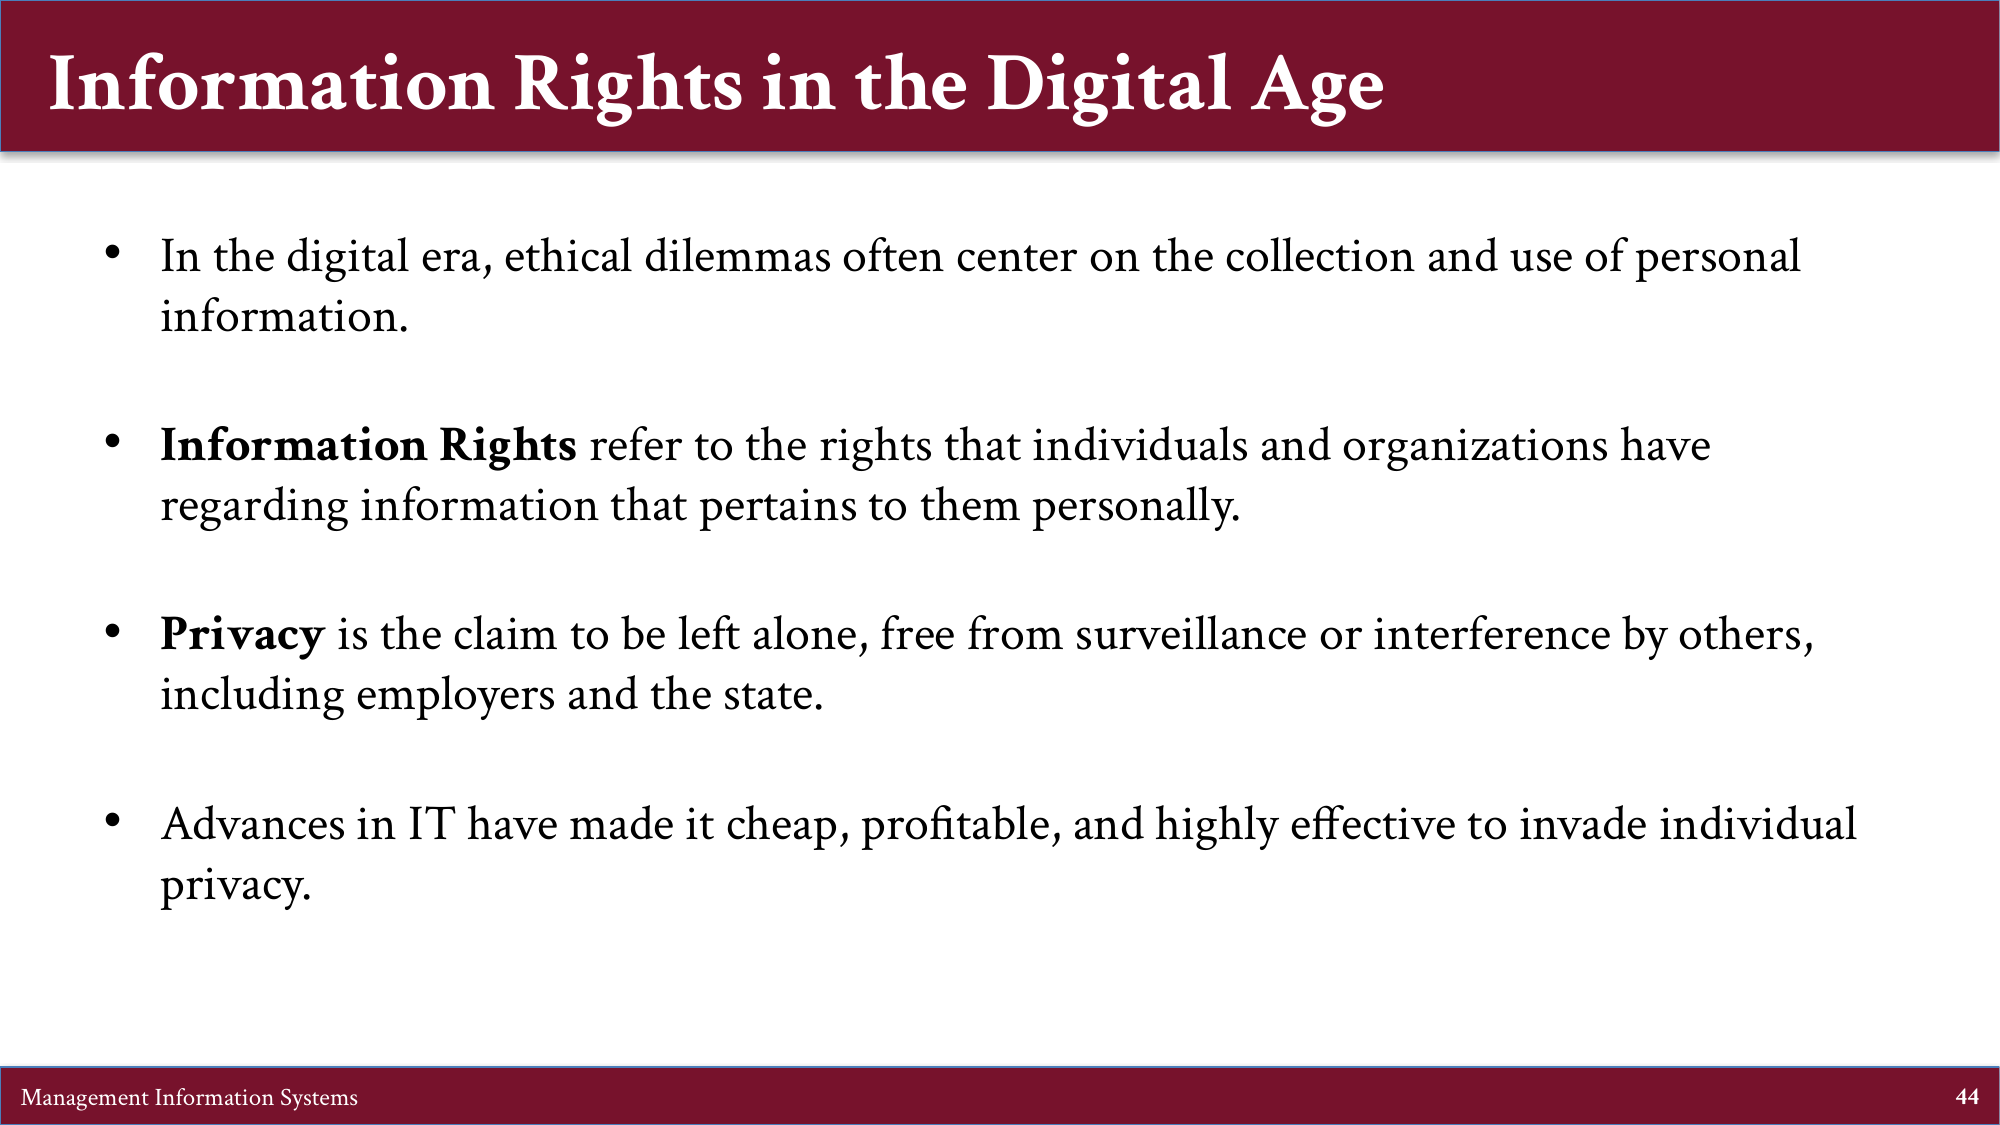

# Information Rights in the Digital Age
In the digital era, ethical dilemmas often center on the collection and use of personal information.

Information Rights refer to the rights that individuals and organizations have regarding information that pertains to them personally.

Privacy is the claim to be left alone, free from surveillance or interference by others, including employers and the state.

Advances in IT have made it cheap, profitable, and highly effective to invade individual privacy.

 Management Information Systems
44